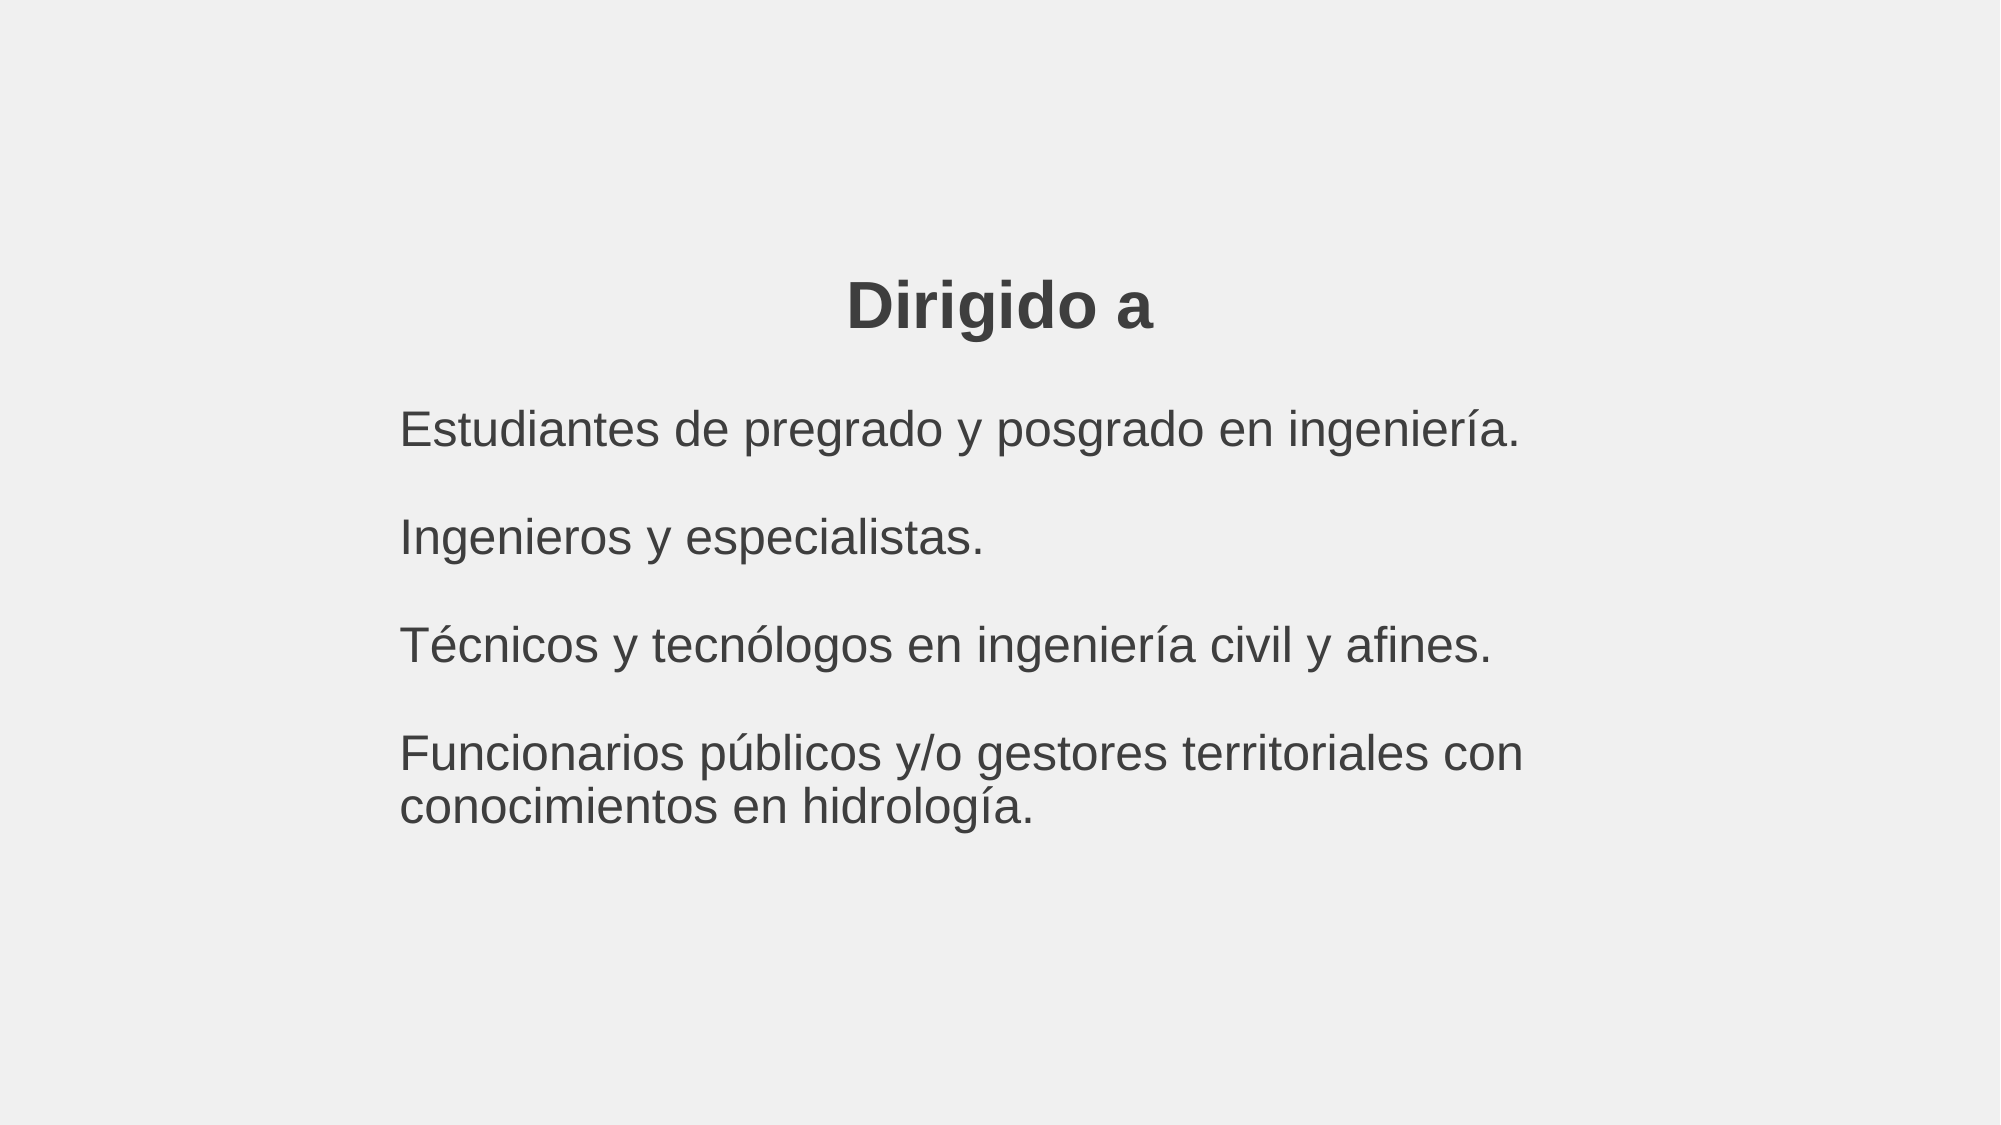

Dirigido a
# Estudiantes de pregrado y posgrado en ingeniería. Ingenieros y especialistas. Técnicos y tecnólogos en ingeniería civil y afines. Funcionarios públicos y/o gestores territoriales con conocimientos en hidrología.